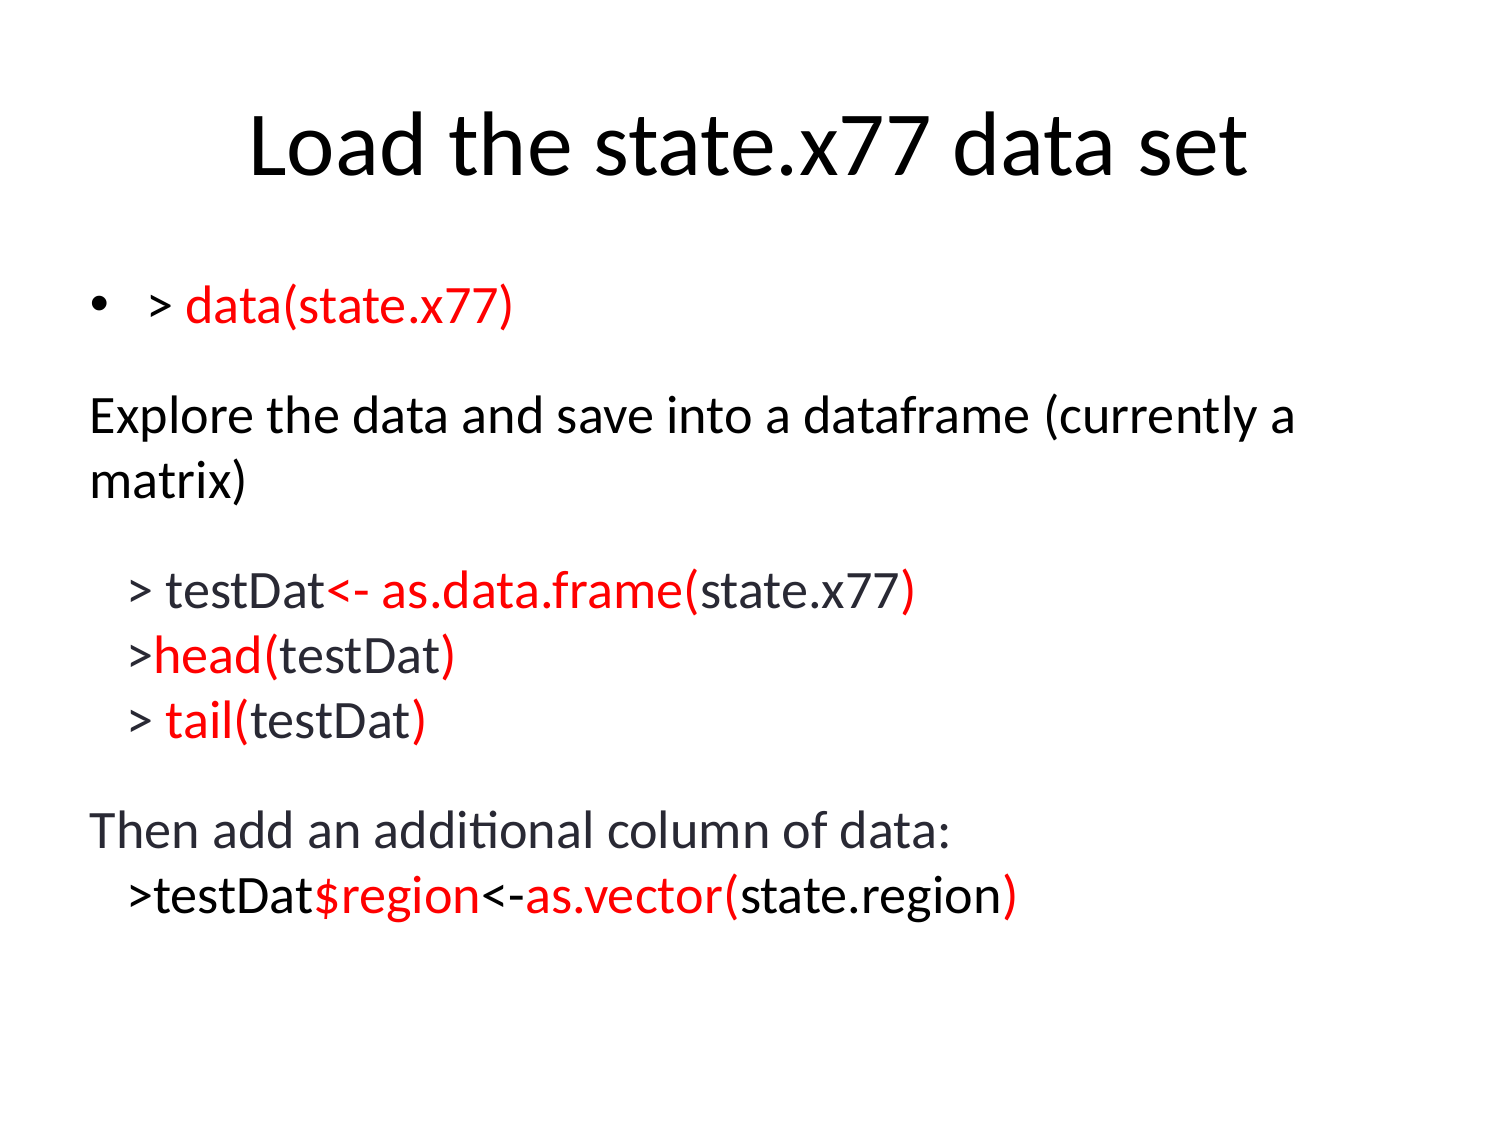

Load the state.x77 data set
> data(state.x77)

Explore the data and save into a dataframe (currently a matrix)

   > testDat<- as.data.frame(state.x77)
   >head(testDat)
   > tail(testDat)

Then add an additional column of data:
   >testDat$region<-as.vector(state.region)